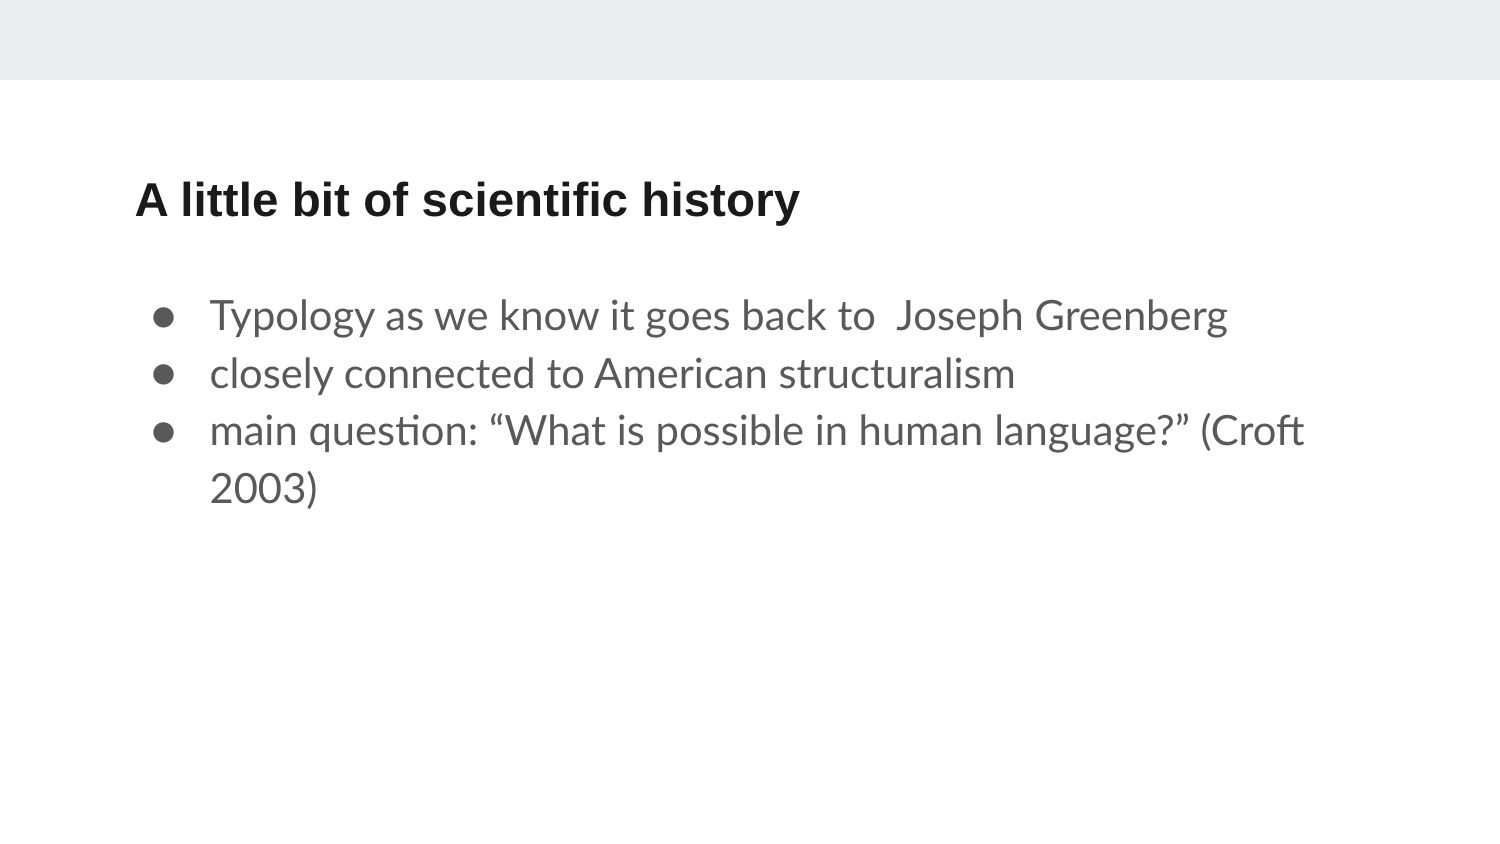

# A little bit of scientific history
Typology as we know it goes back to  Joseph Greenberg
closely connected to American structuralism
main question: “What is possible in human language?” (Croft 2003)